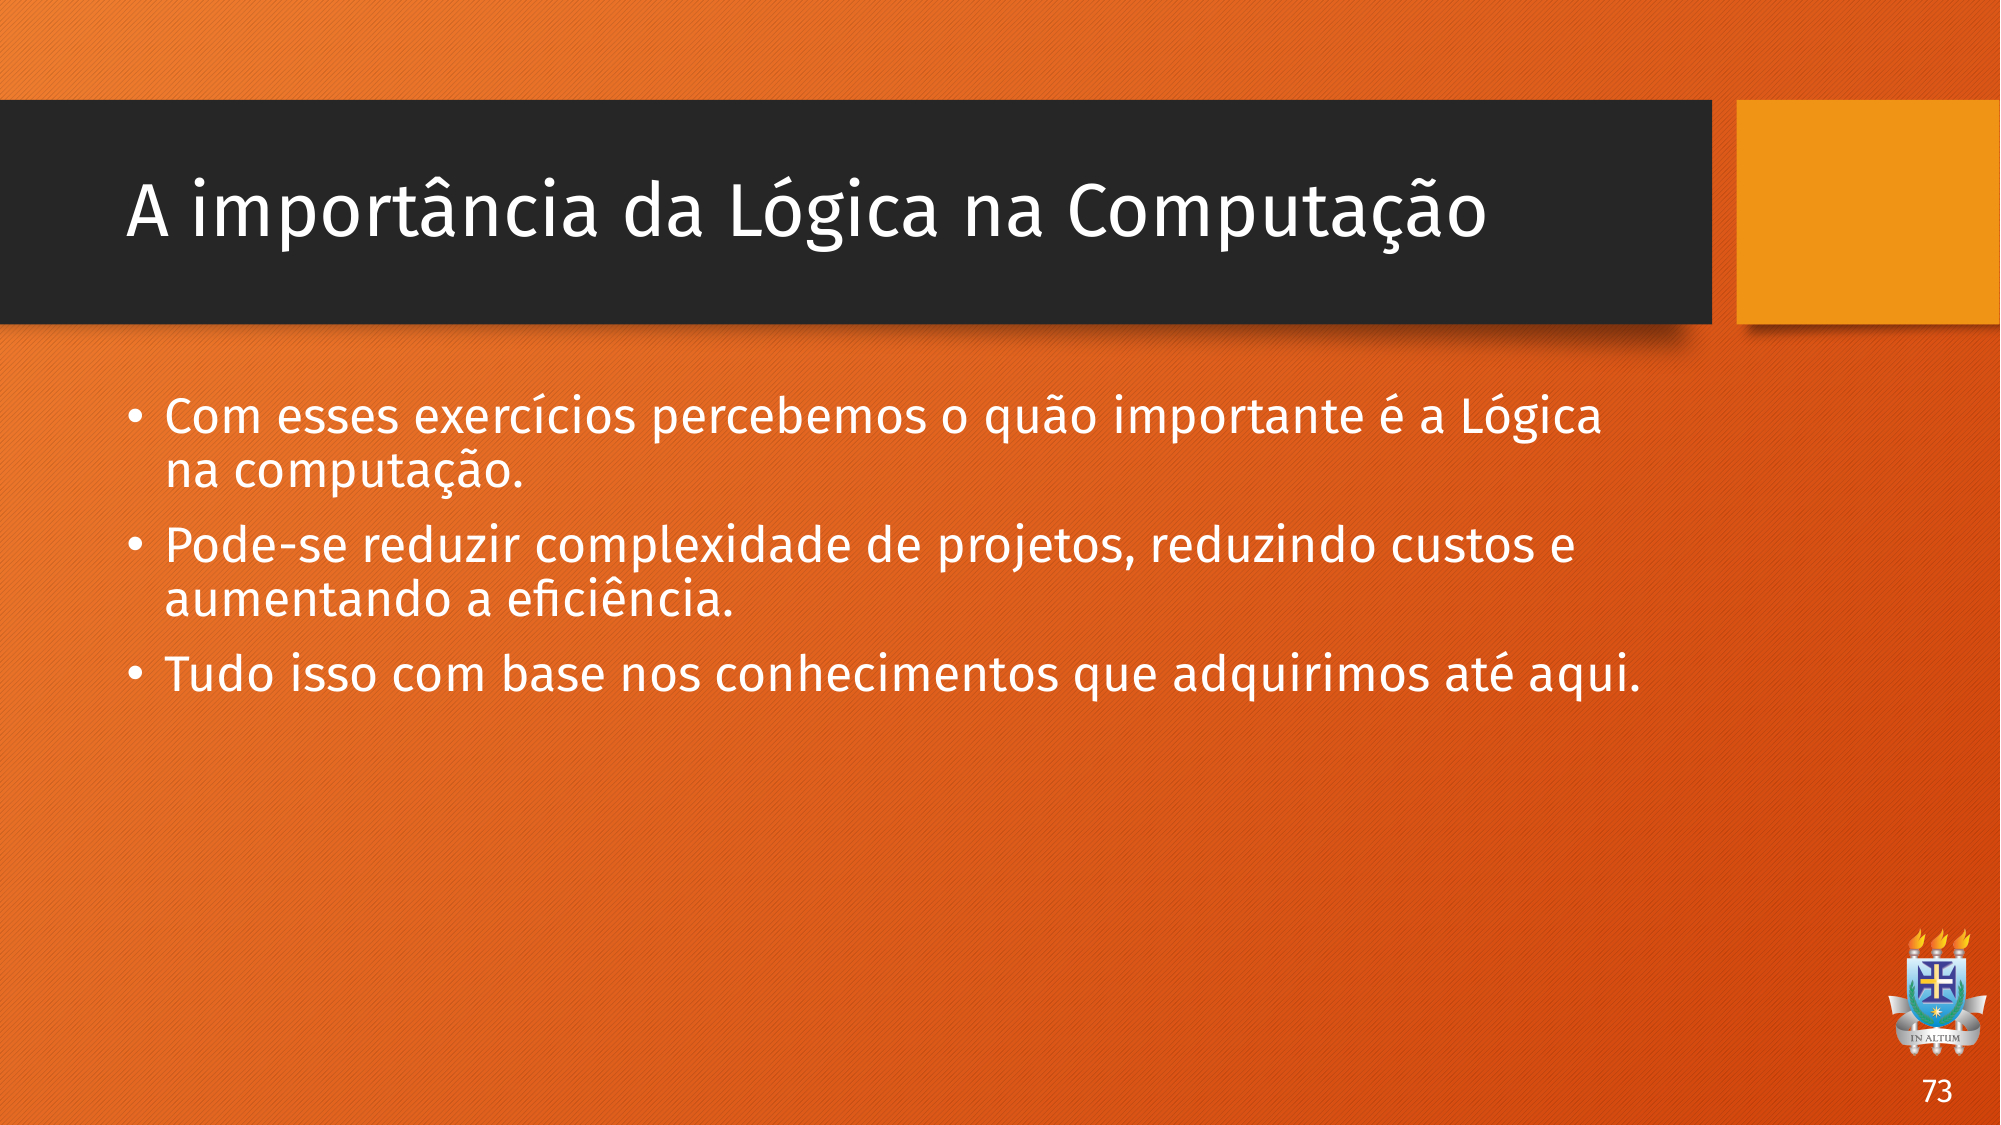

# A importância da Lógica na Computação
Com esses exercícios percebemos o quão importante é a Lógica na computação.
Pode-se reduzir complexidade de projetos, reduzindo custos e aumentando a eficiência.
Tudo isso com base nos conhecimentos que adquirimos até aqui.
73